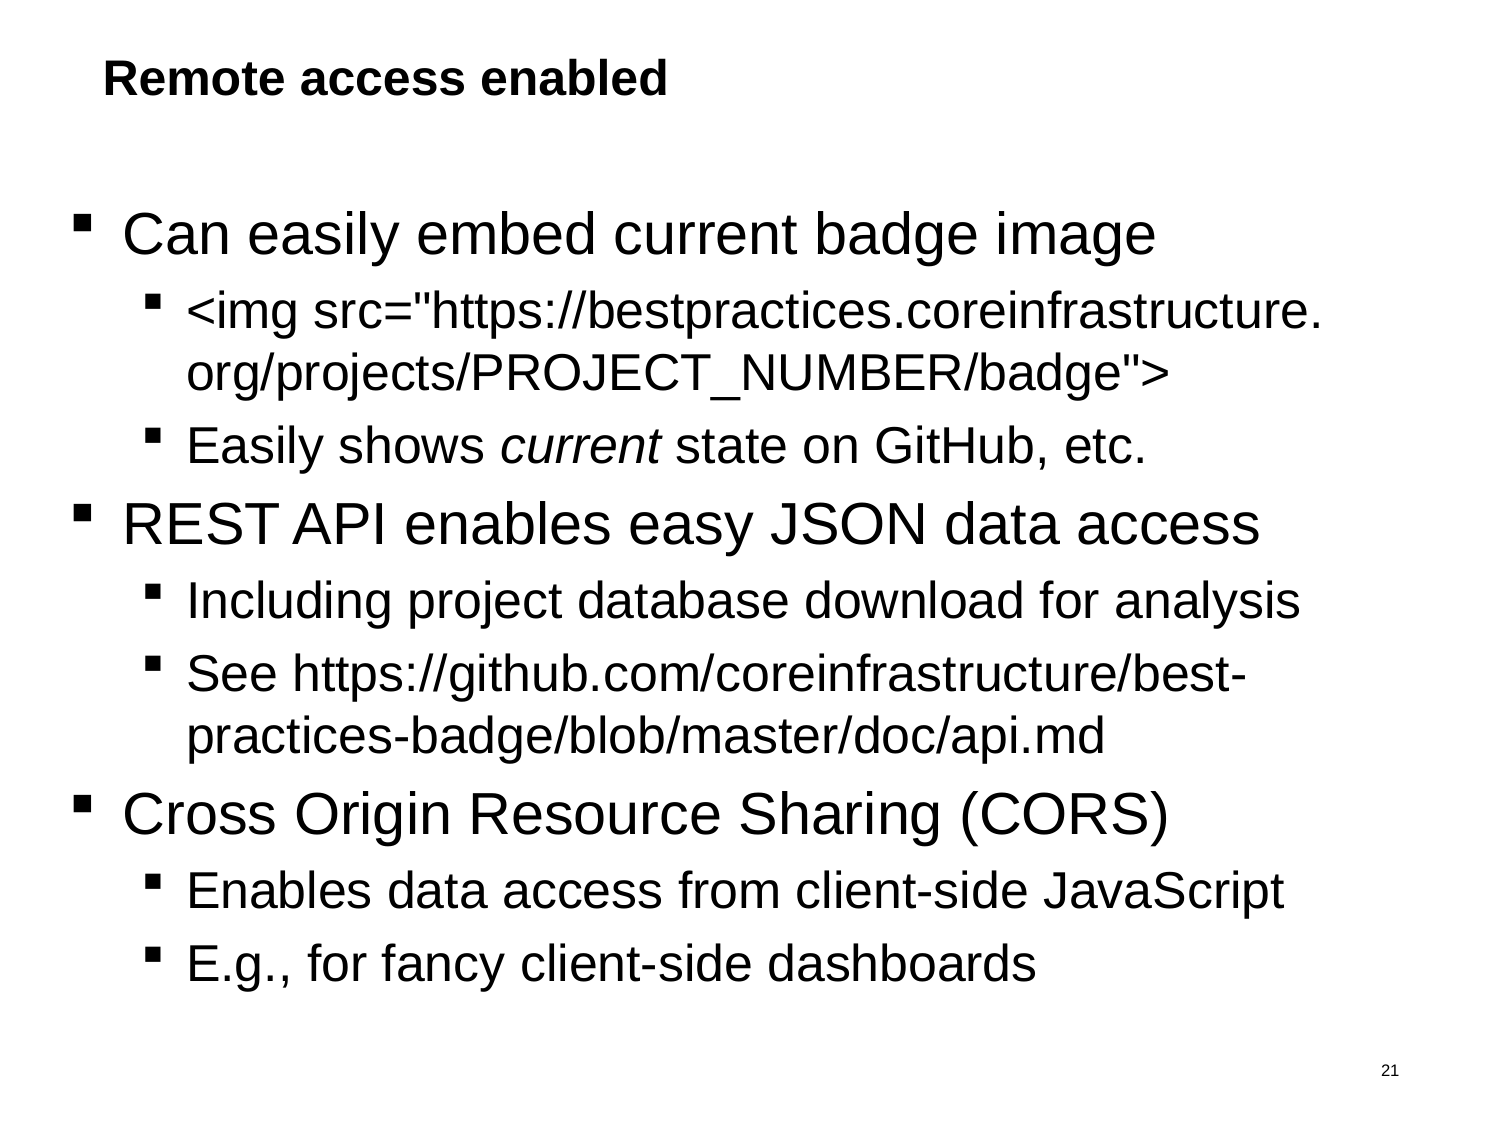

# Remote access enabled
Can easily embed current badge image
<img src="https://bestpractices.coreinfrastructure. org/projects/PROJECT_NUMBER/badge">
Easily shows current state on GitHub, etc.
REST API enables easy JSON data access
Including project database download for analysis
See https://github.com/coreinfrastructure/best-practices-badge/blob/master/doc/api.md
Cross Origin Resource Sharing (CORS)
Enables data access from client-side JavaScript
E.g., for fancy client-side dashboards
21